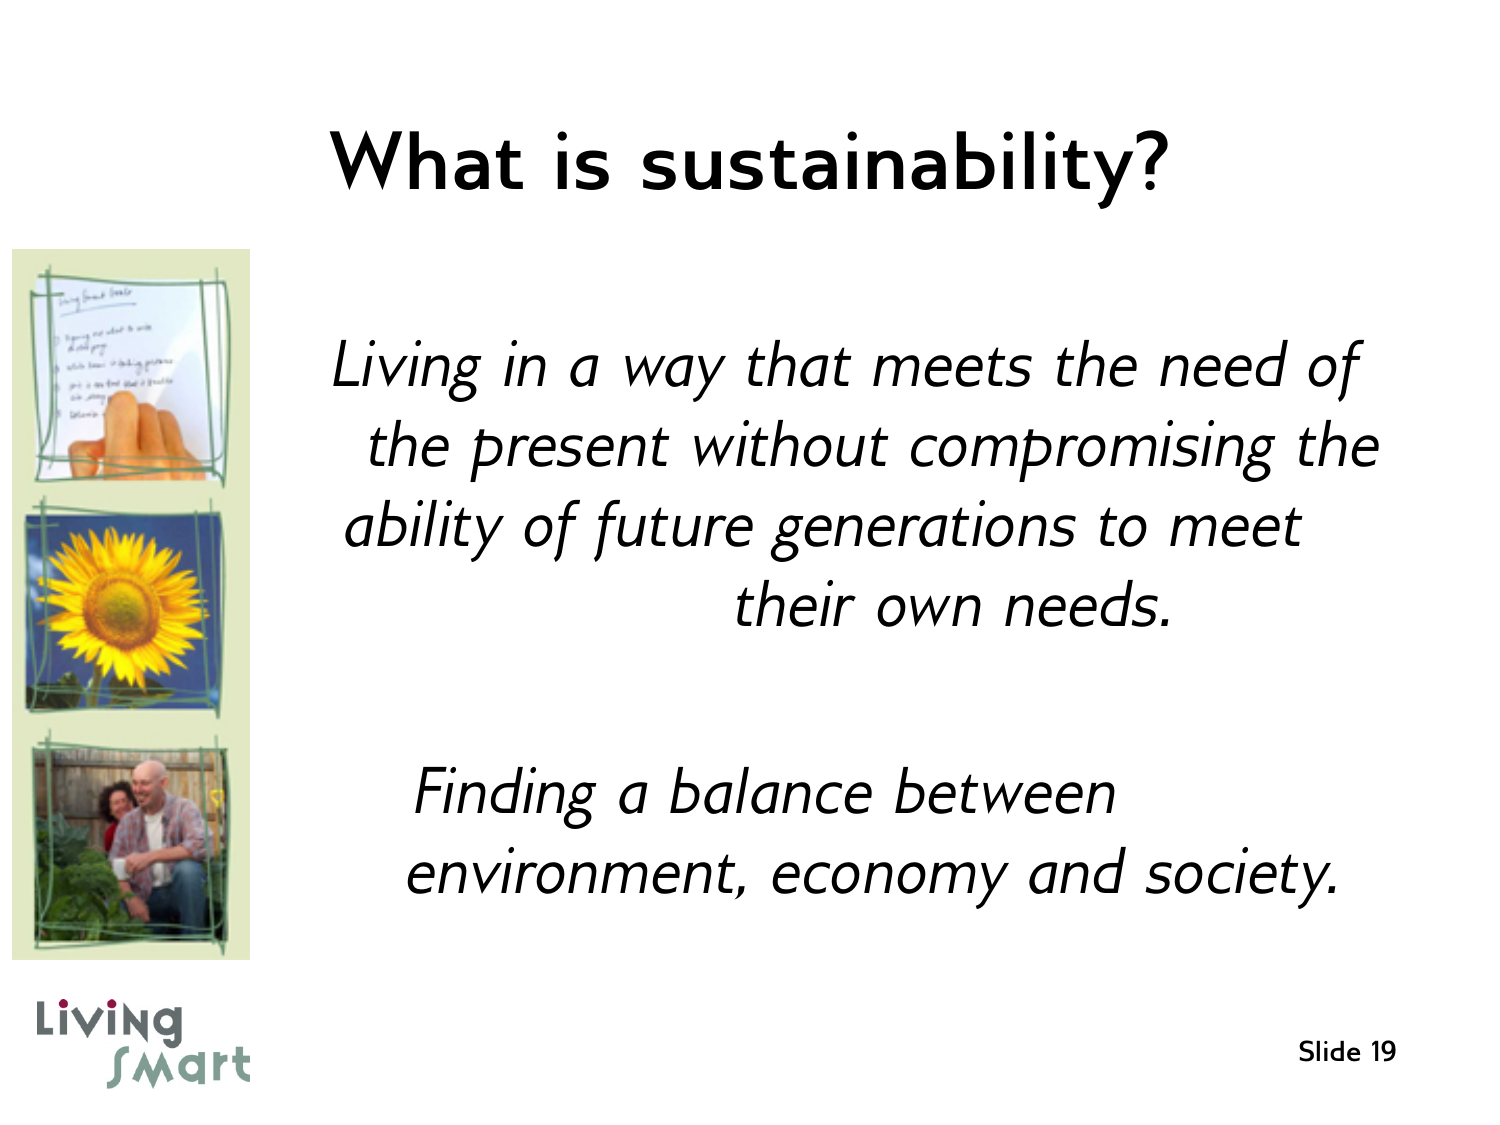

# What is sustainability?
Living in a way that meets the need of the present without compromising the ability of future generations to meet              their own needs.

Finding a balance between         environment, economy and society.

Slide 19